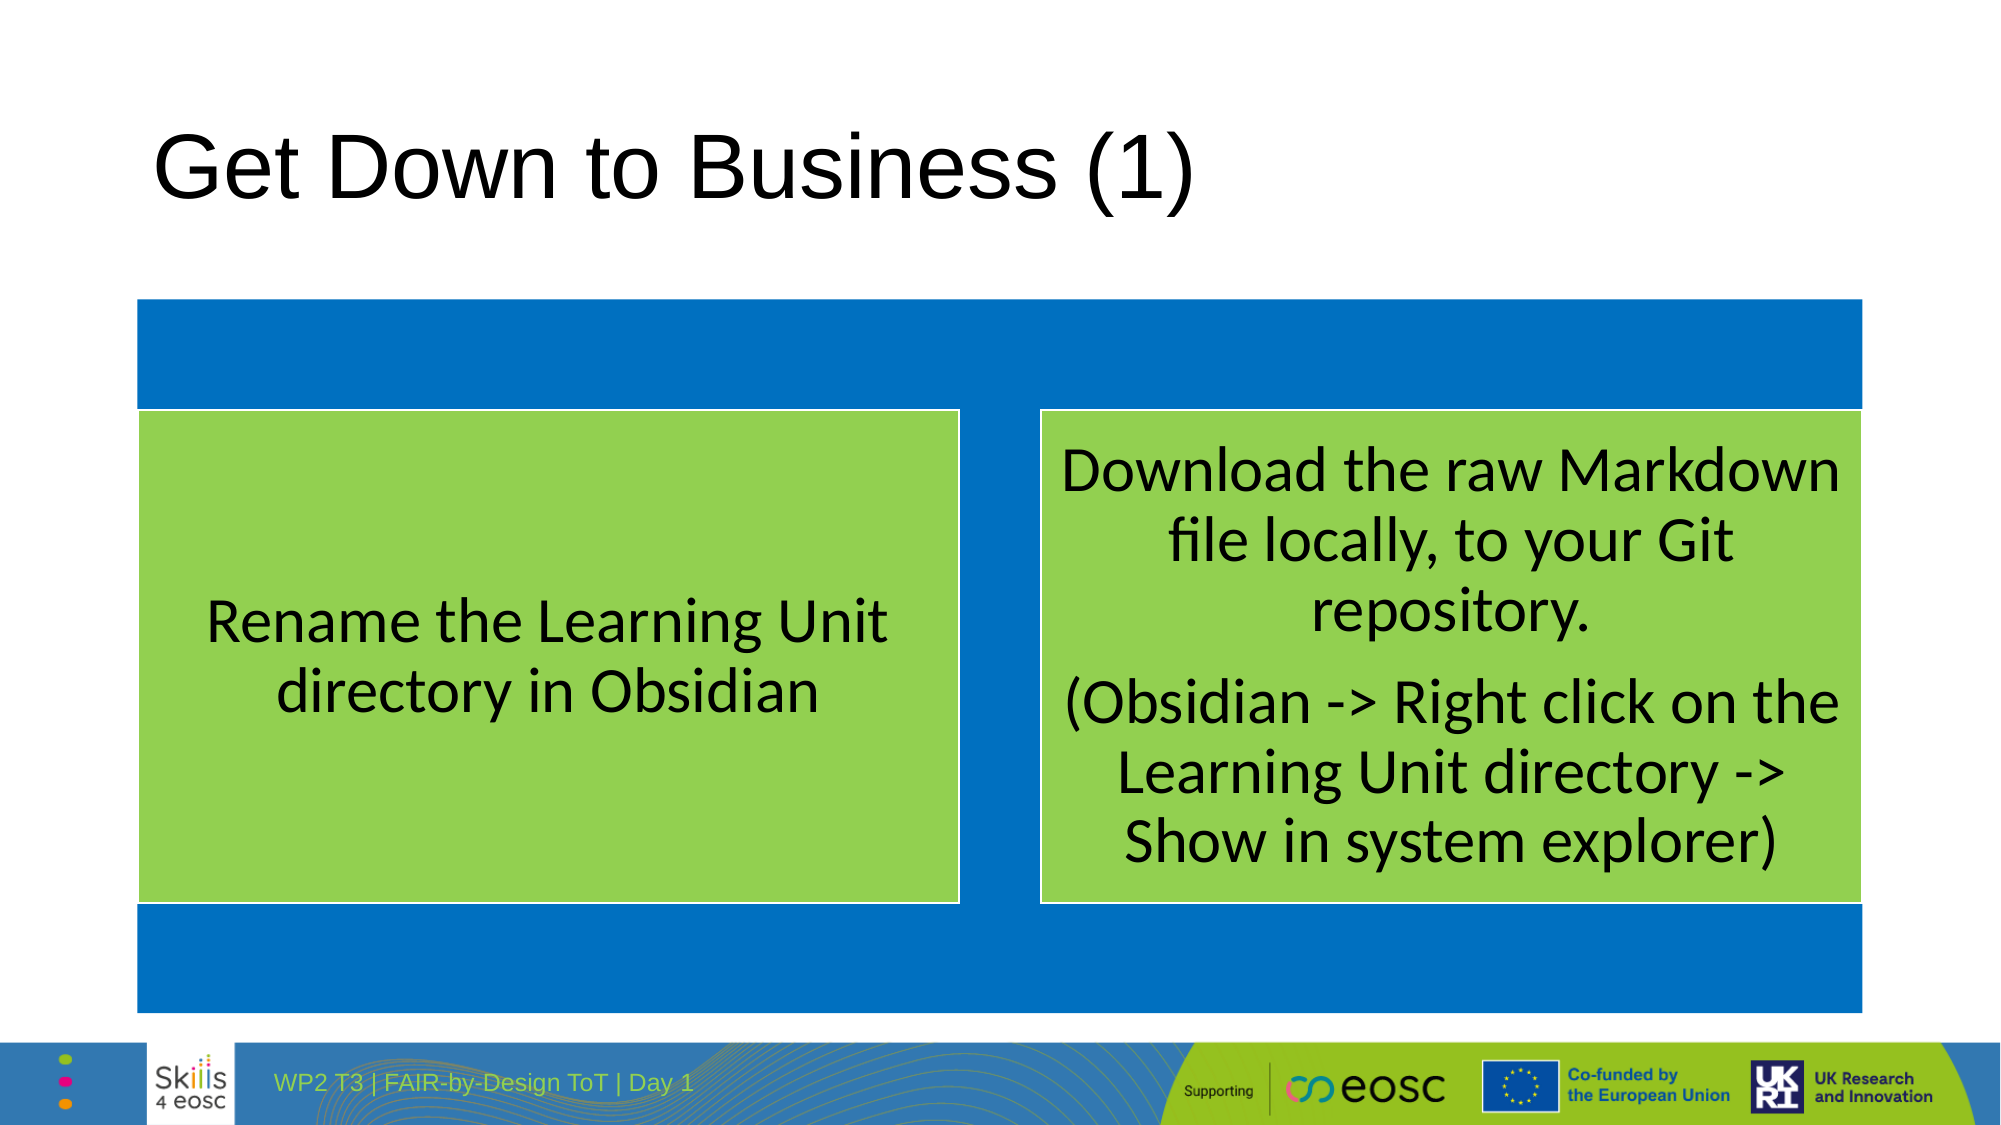

# Get Down to Business (1)
Rename the Learning Unit directory in Obsidian
Download the raw Markdown file locally, to your Git repository.
(Obsidian -> Right click on the Learning Unit directory -> Show in system explorer)
WP2 T3 | FAIR-by-Design ToT | Day 1